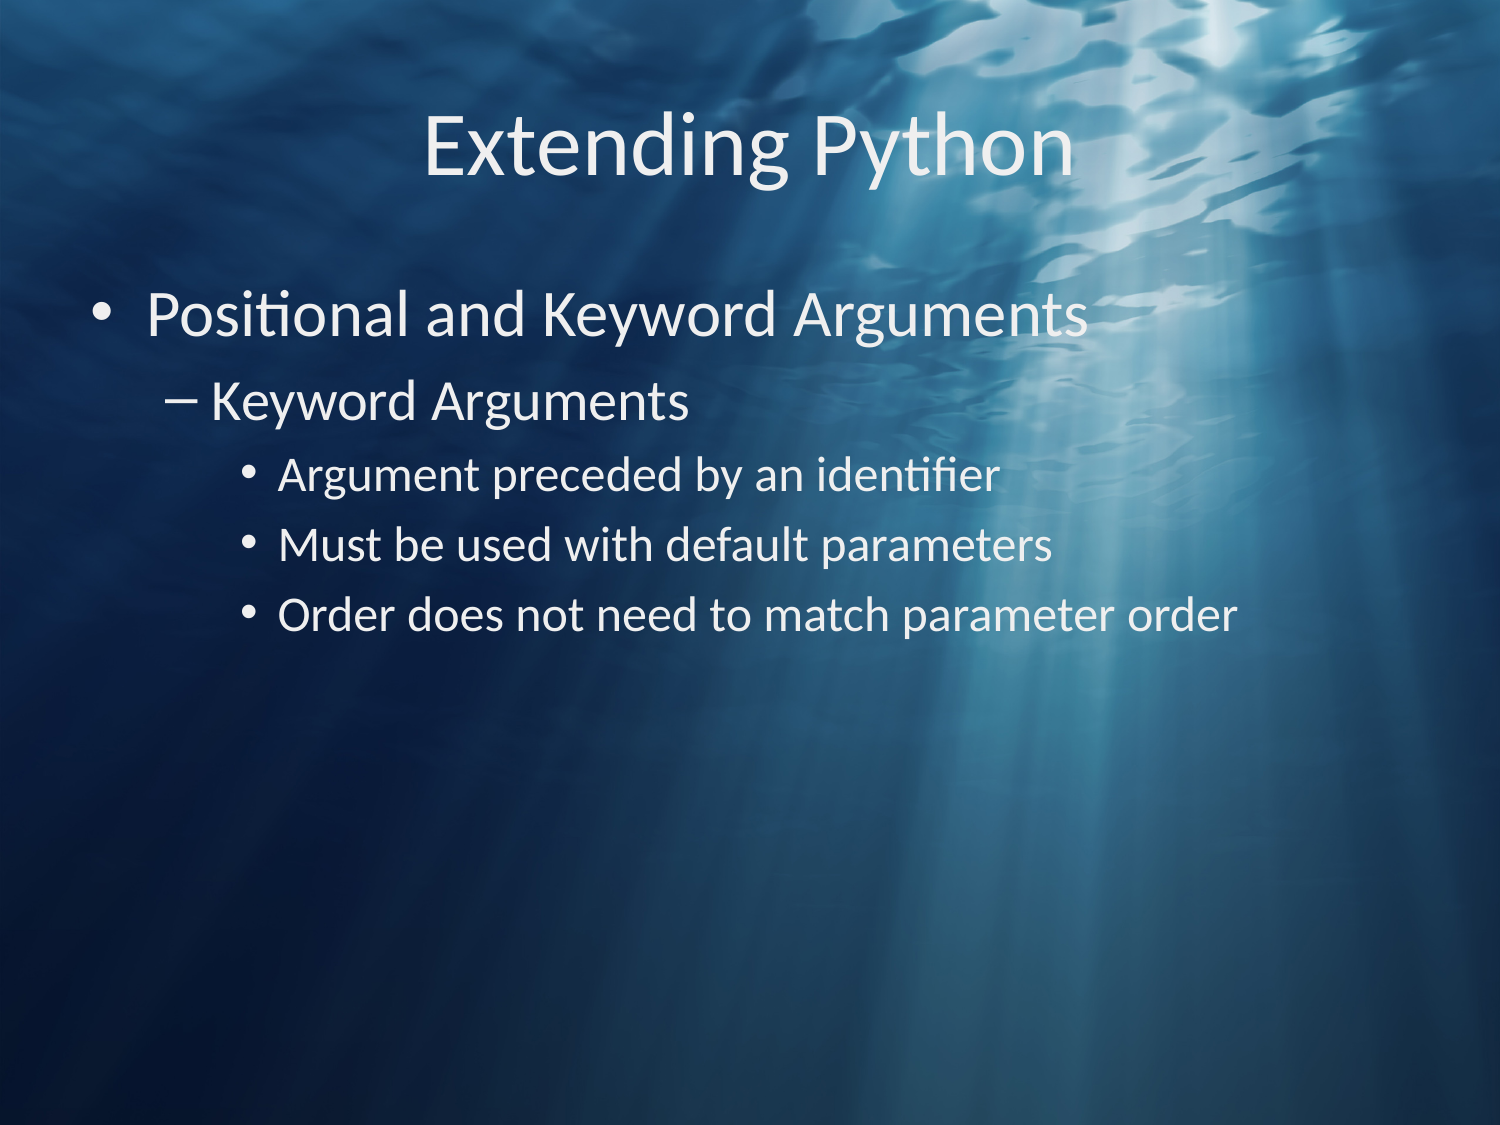

# Extending Python
Positional and Keyword Arguments
Keyword Arguments
Argument preceded by an identifier
Must be used with default parameters
Order does not need to match parameter order